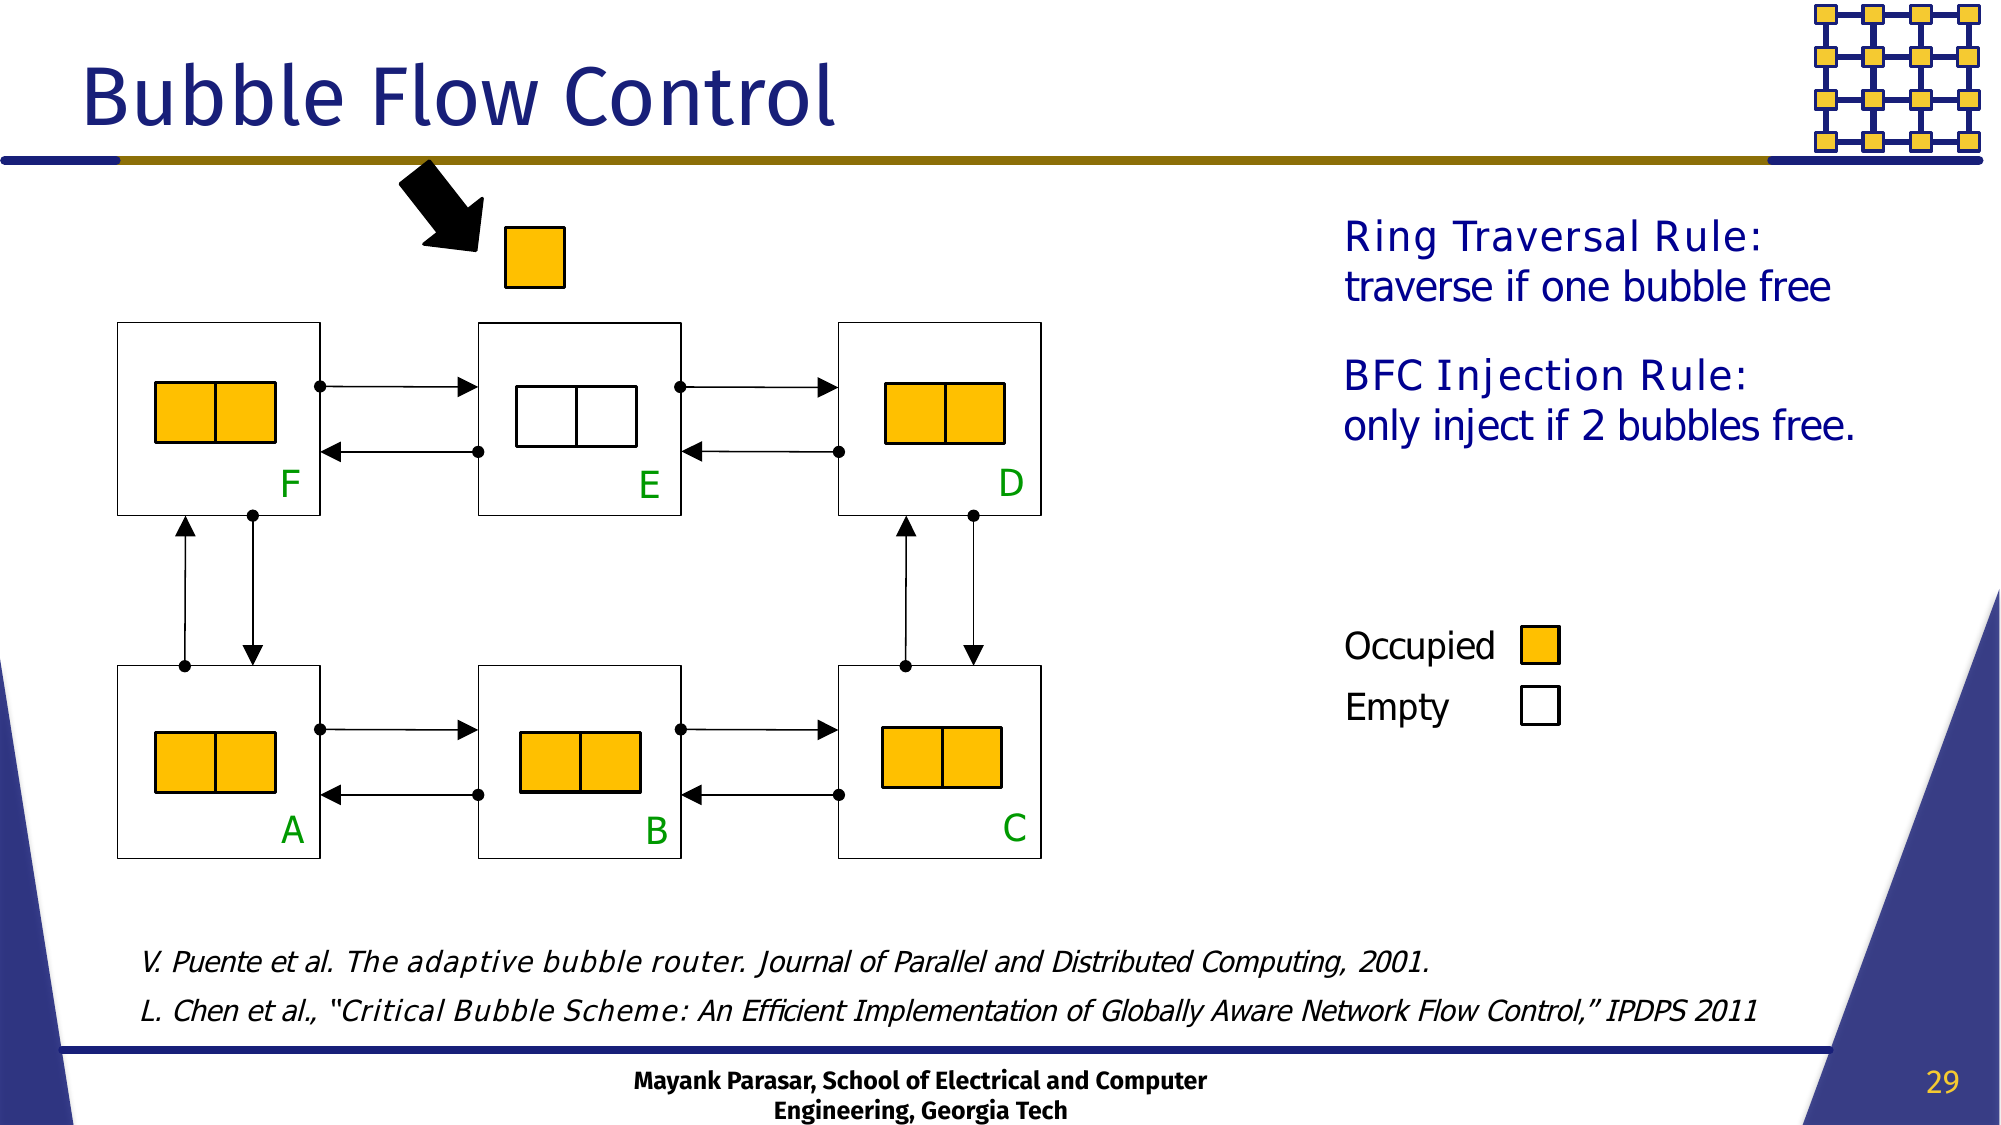

# Bubble Flow Control

Ring Traversal Rule: traverse if one bubble free

E

F
A

D
C
BFC Injection Rule:
only inject if 2 bubbles free.

Occupied

B

Empty

V. Puente et al. The adaptive bubble router. Journal of Parallel and Distributed Computing, 2001.
L. Chen et al., “Critical Bubble Scheme: An Efficient Implementation of Globally Aware Network Flow Control,” IPDPS 2011
29
Mayank Parasar, School of Electrical and Computer Engineering, Georgia Tech